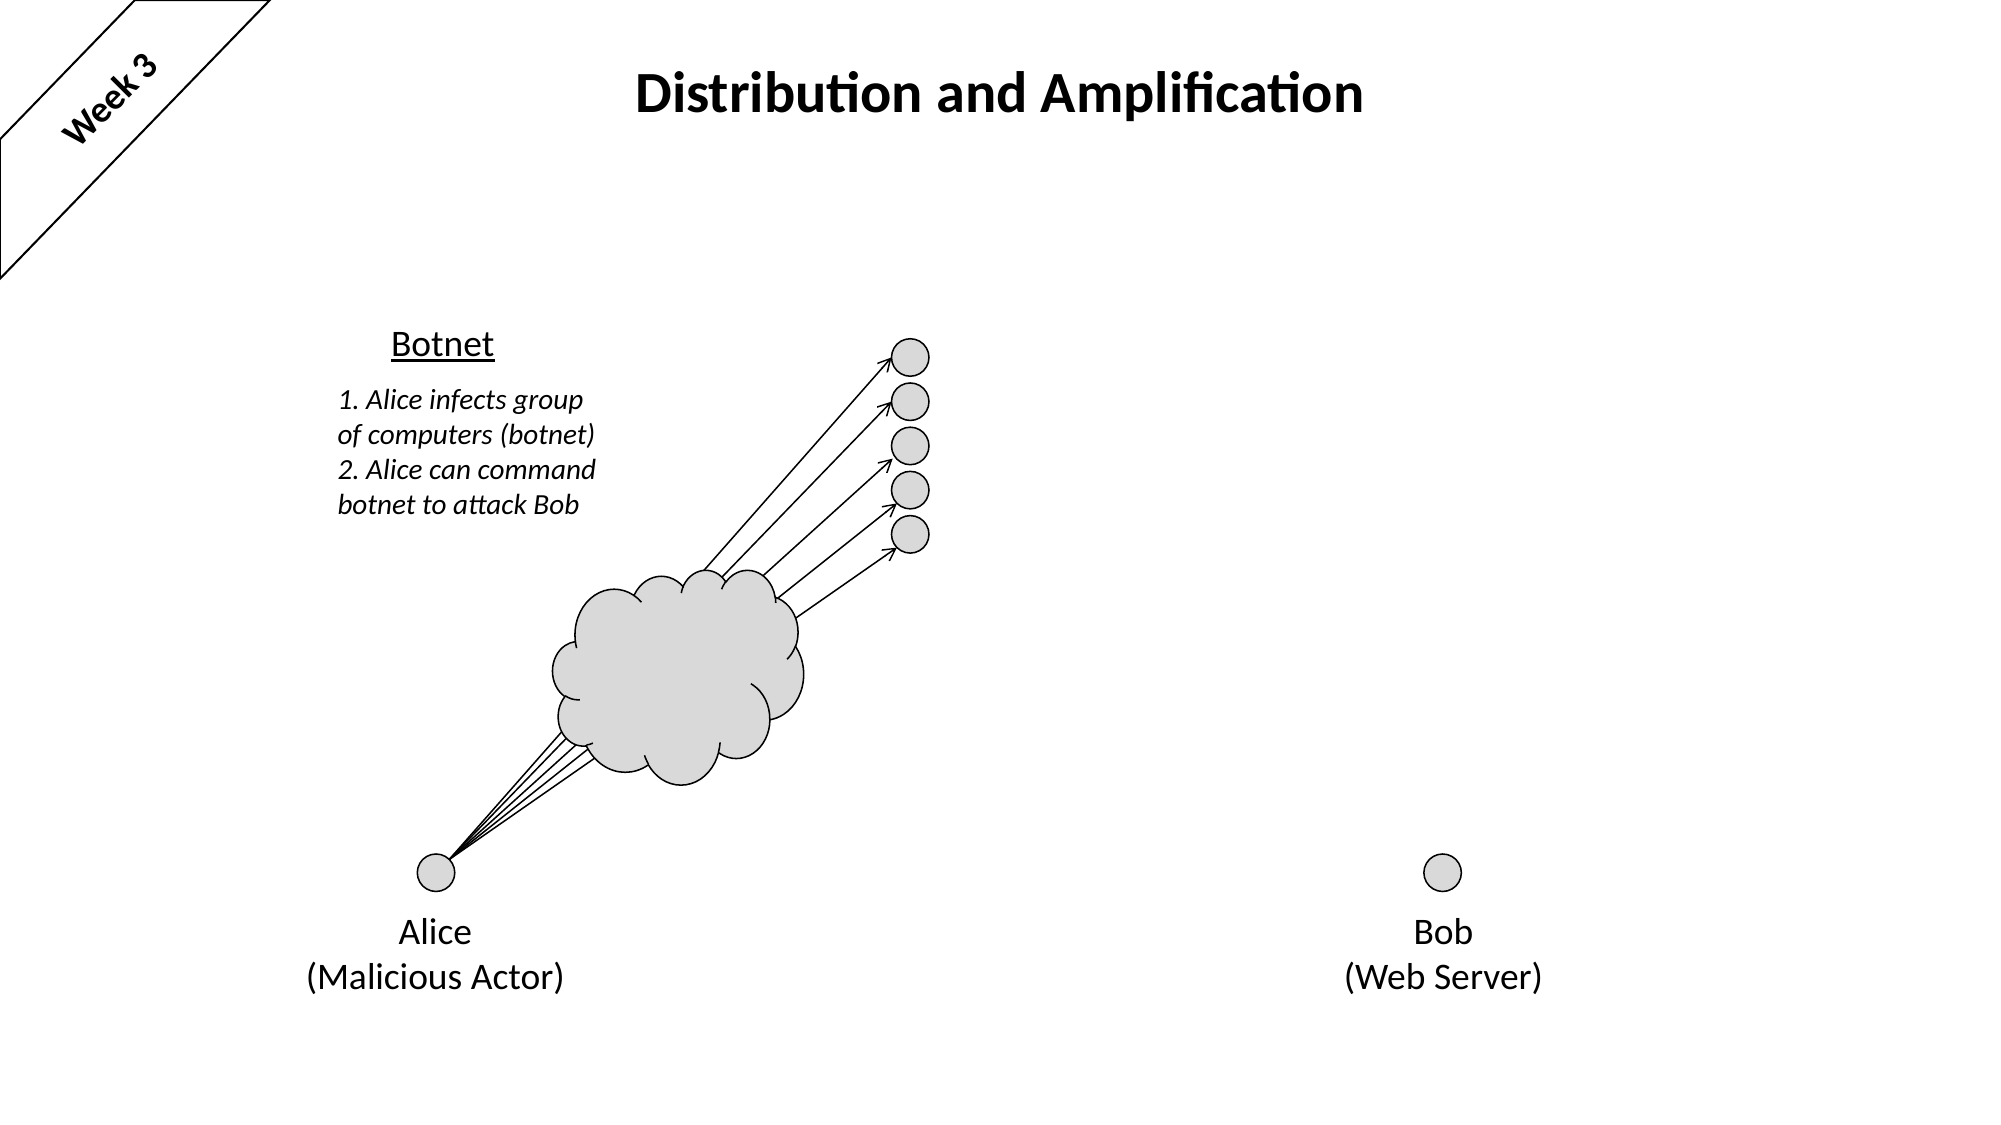

# Distribution and Amplification
Week 3
Botnet

1. Alice infects group
of computers (botnet)
2. Alice can command
botnet to attack Bob

Alice
(Malicious Actor)
Bob
(Web Server)